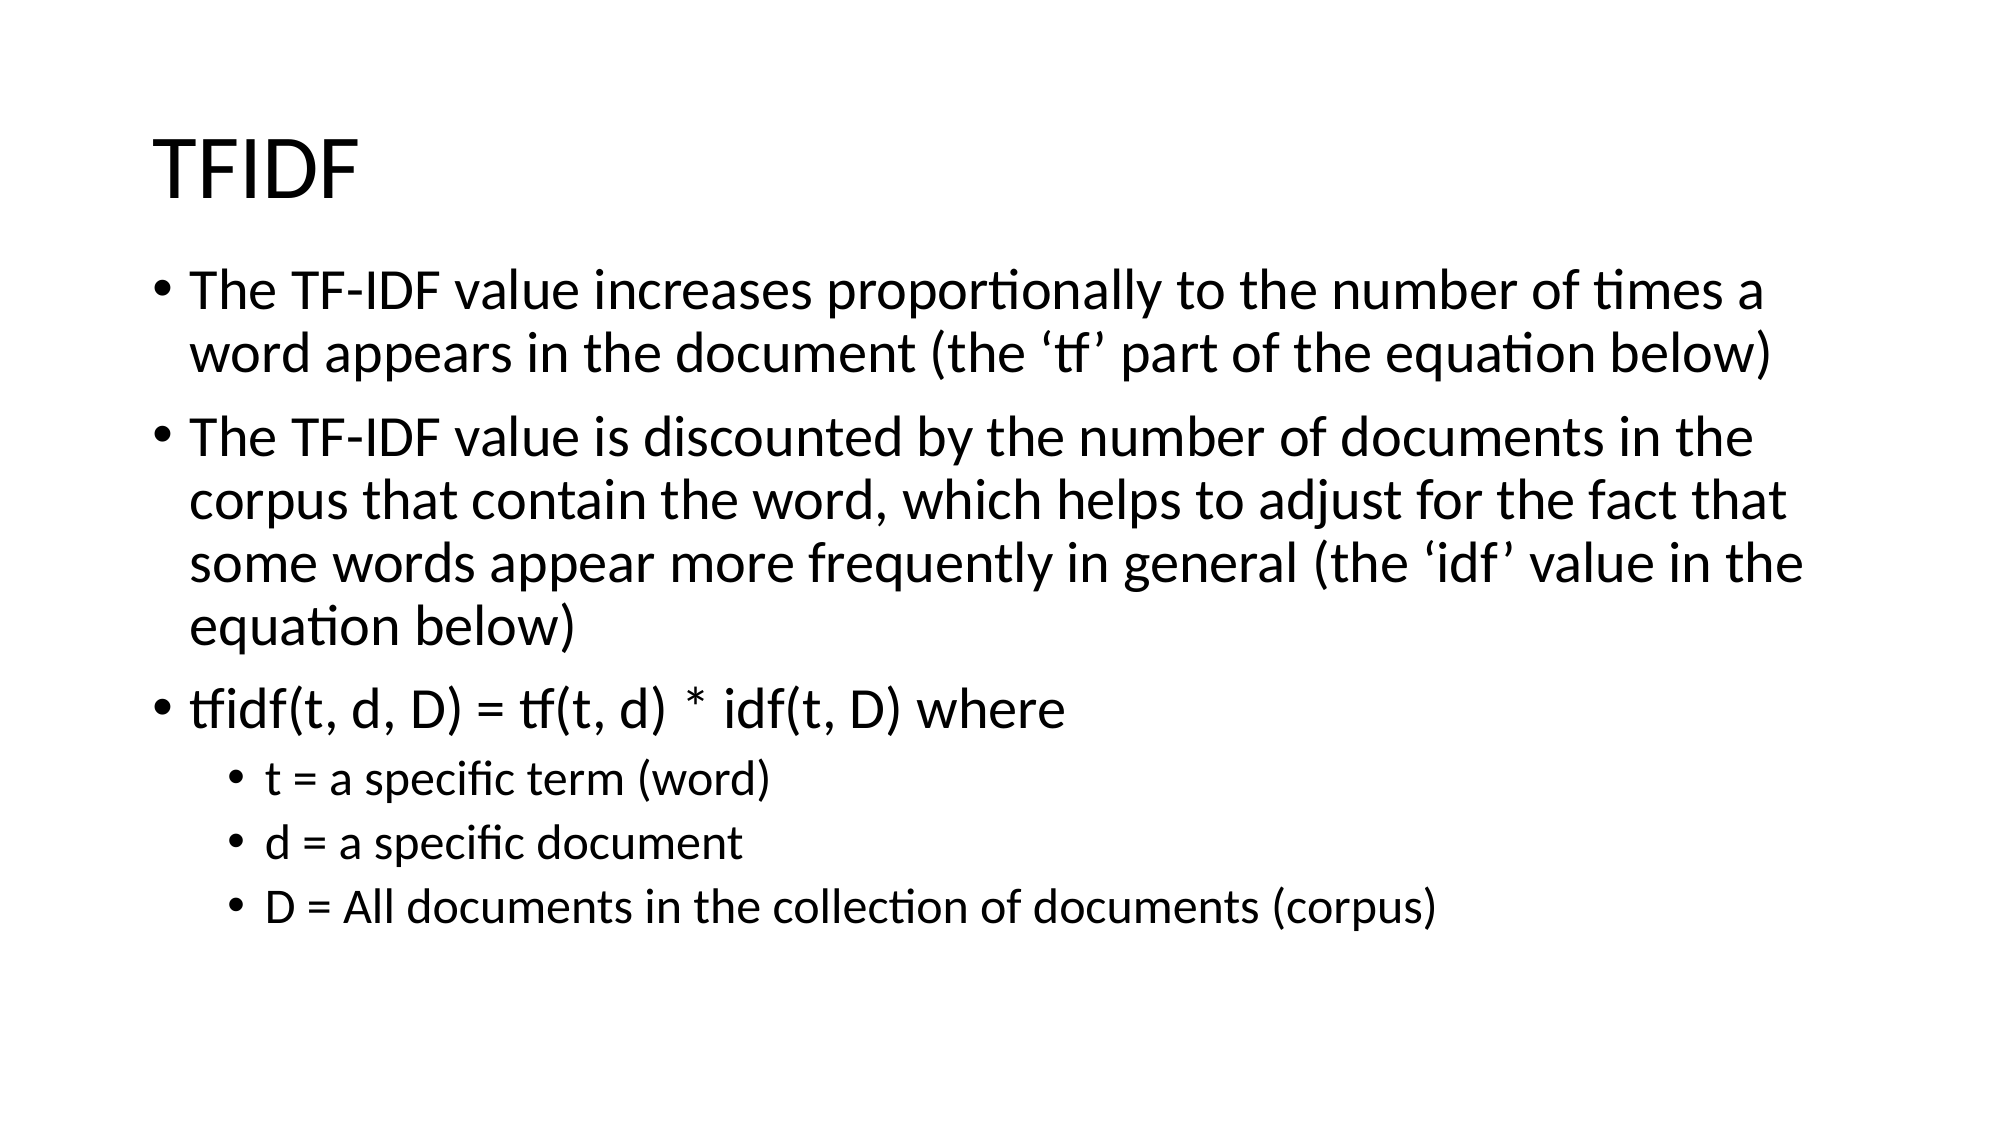

# TFIDF
The TF-IDF value increases proportionally to the number of times a word appears in the document (the ‘tf’ part of the equation below)
The TF-IDF value is discounted by the number of documents in the corpus that contain the word, which helps to adjust for the fact that some words appear more frequently in general (the ‘idf’ value in the equation below)
tfidf(t, d, D) = tf(t, d) * idf(t, D) where
t = a specific term (word)
d = a specific document
D = All documents in the collection of documents (corpus)